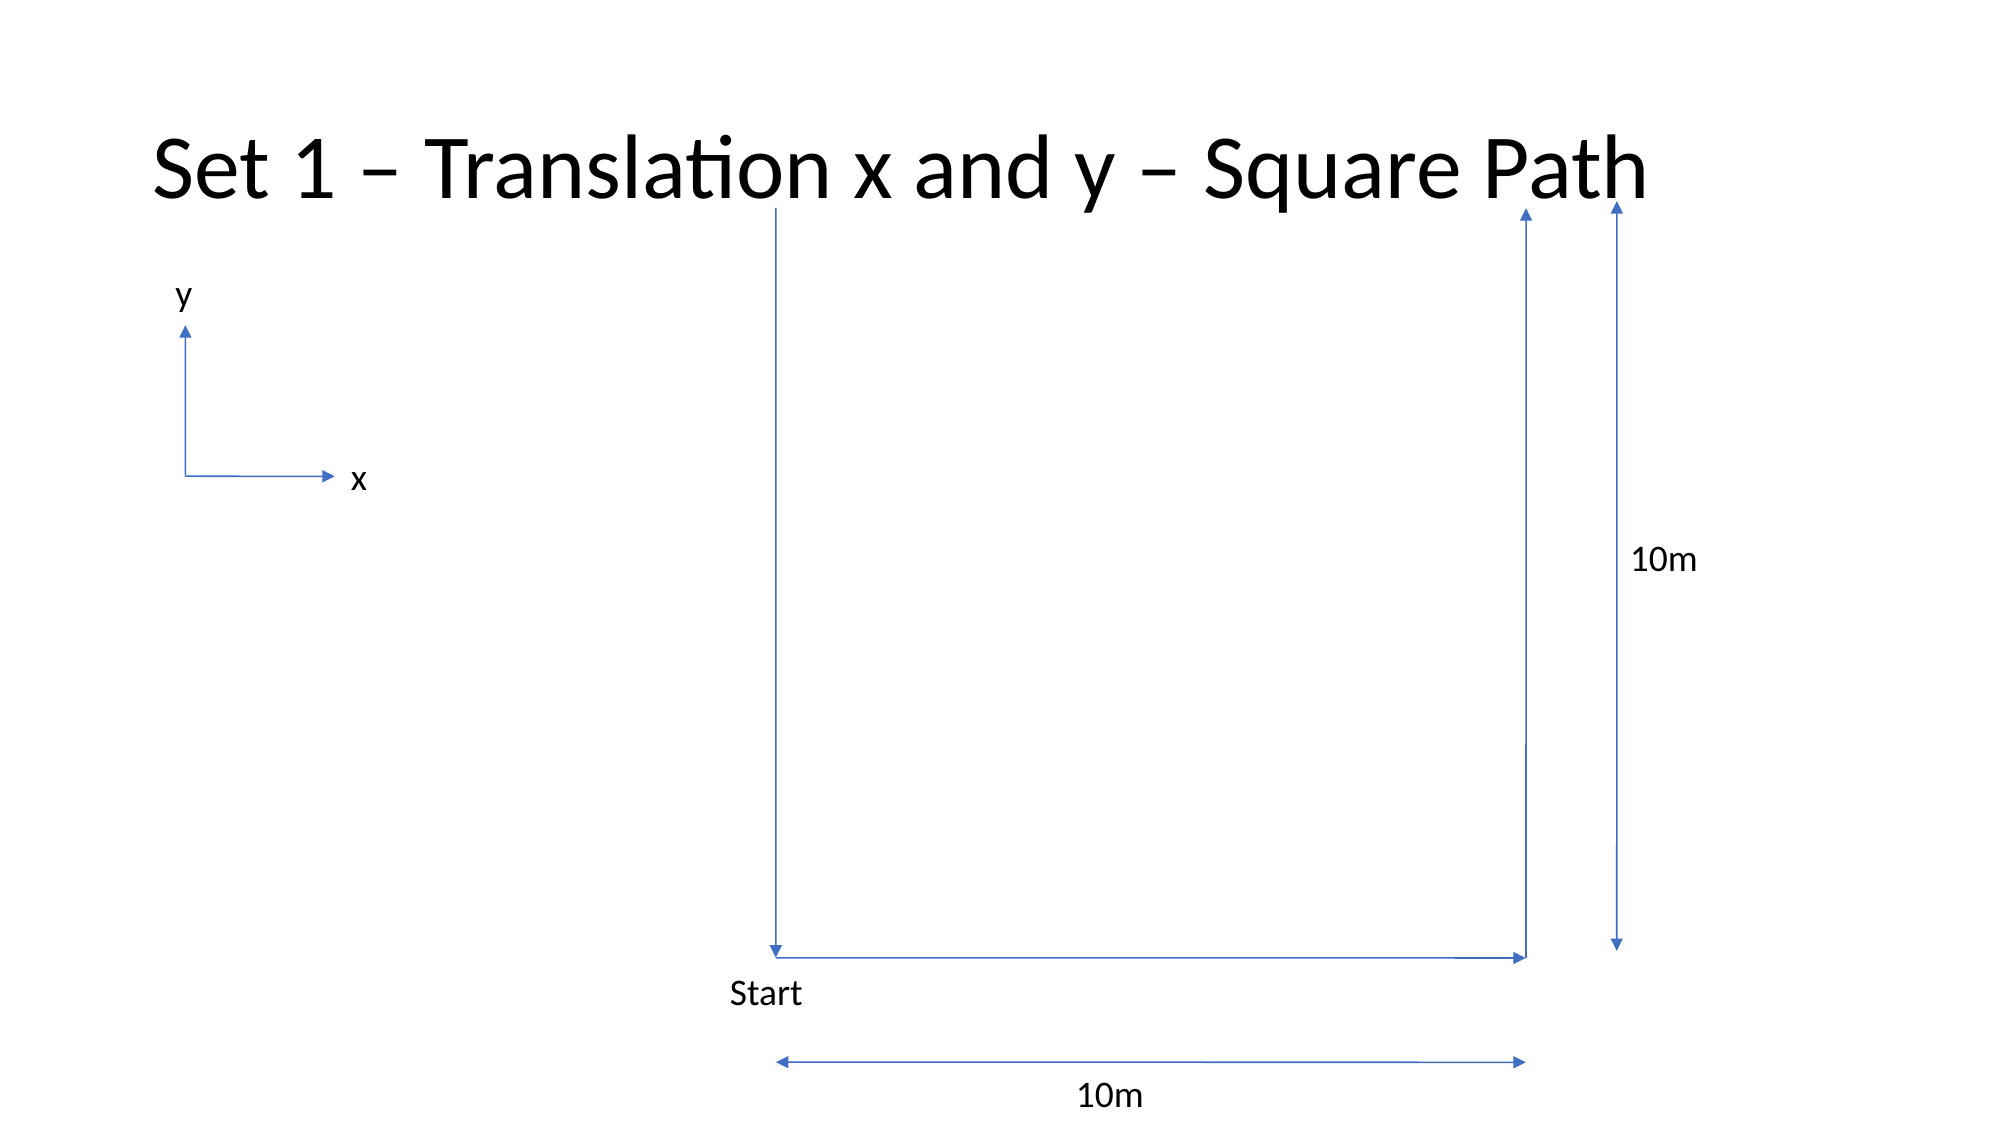

Set 1 – Translation x and y – Square Path

y

x

10m

Start

10m